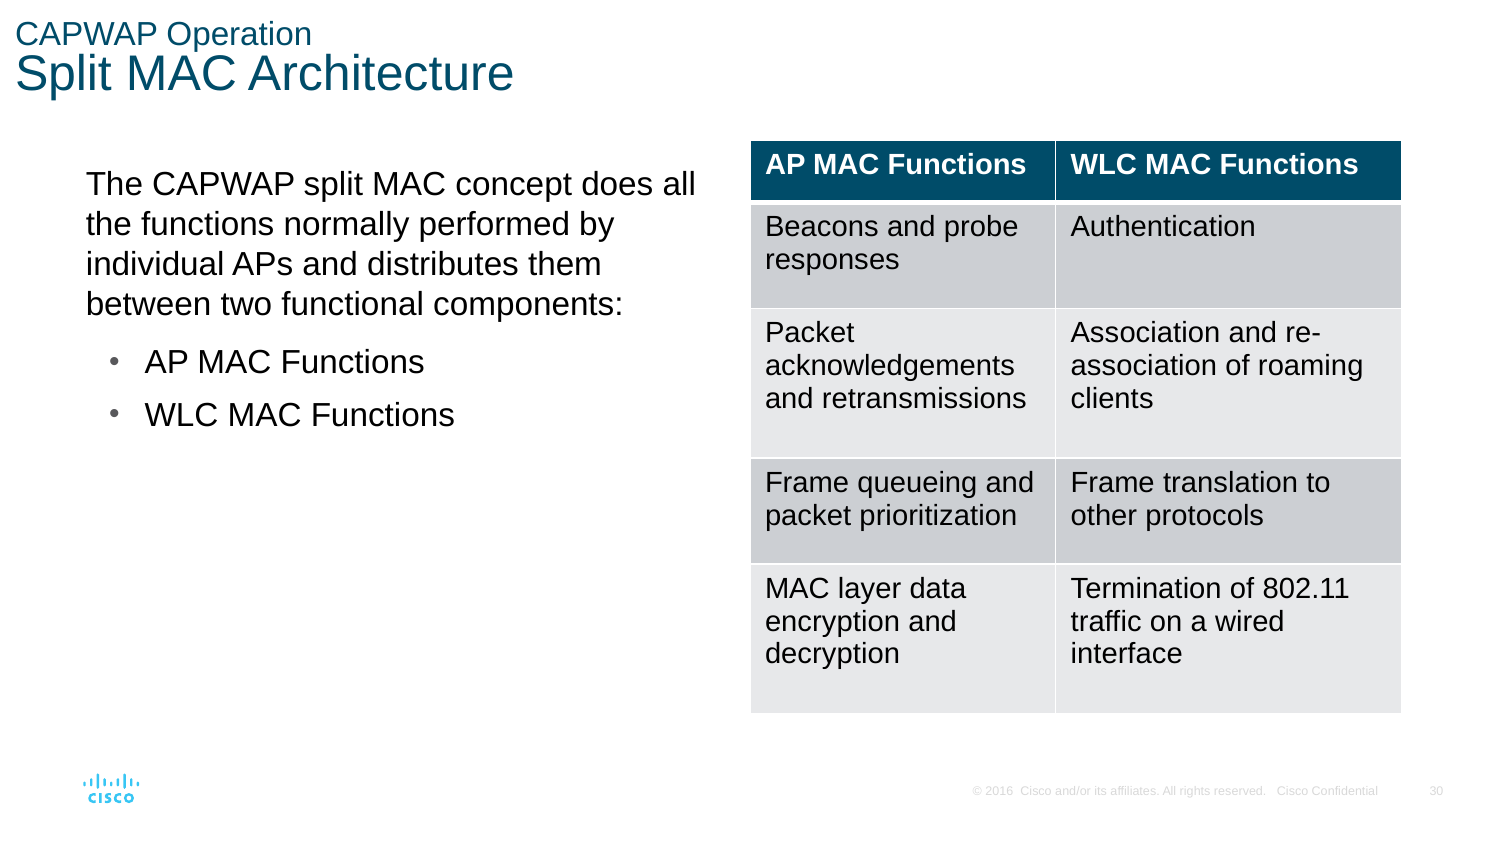

# CAPWAP Operation Split MAC Architecture
| AP MAC Functions | WLC MAC Functions |
| --- | --- |
| Beacons and probe responses | Authentication |
| Packet acknowledgements and retransmissions | Association and re-association of roaming clients |
| Frame queueing and packet prioritization | Frame translation to other protocols |
| MAC layer data encryption and decryption | Termination of 802.11 traffic on a wired interface |
The CAPWAP split MAC concept does all the functions normally performed by individual APs and distributes them between two functional components:
AP MAC Functions
WLC MAC Functions